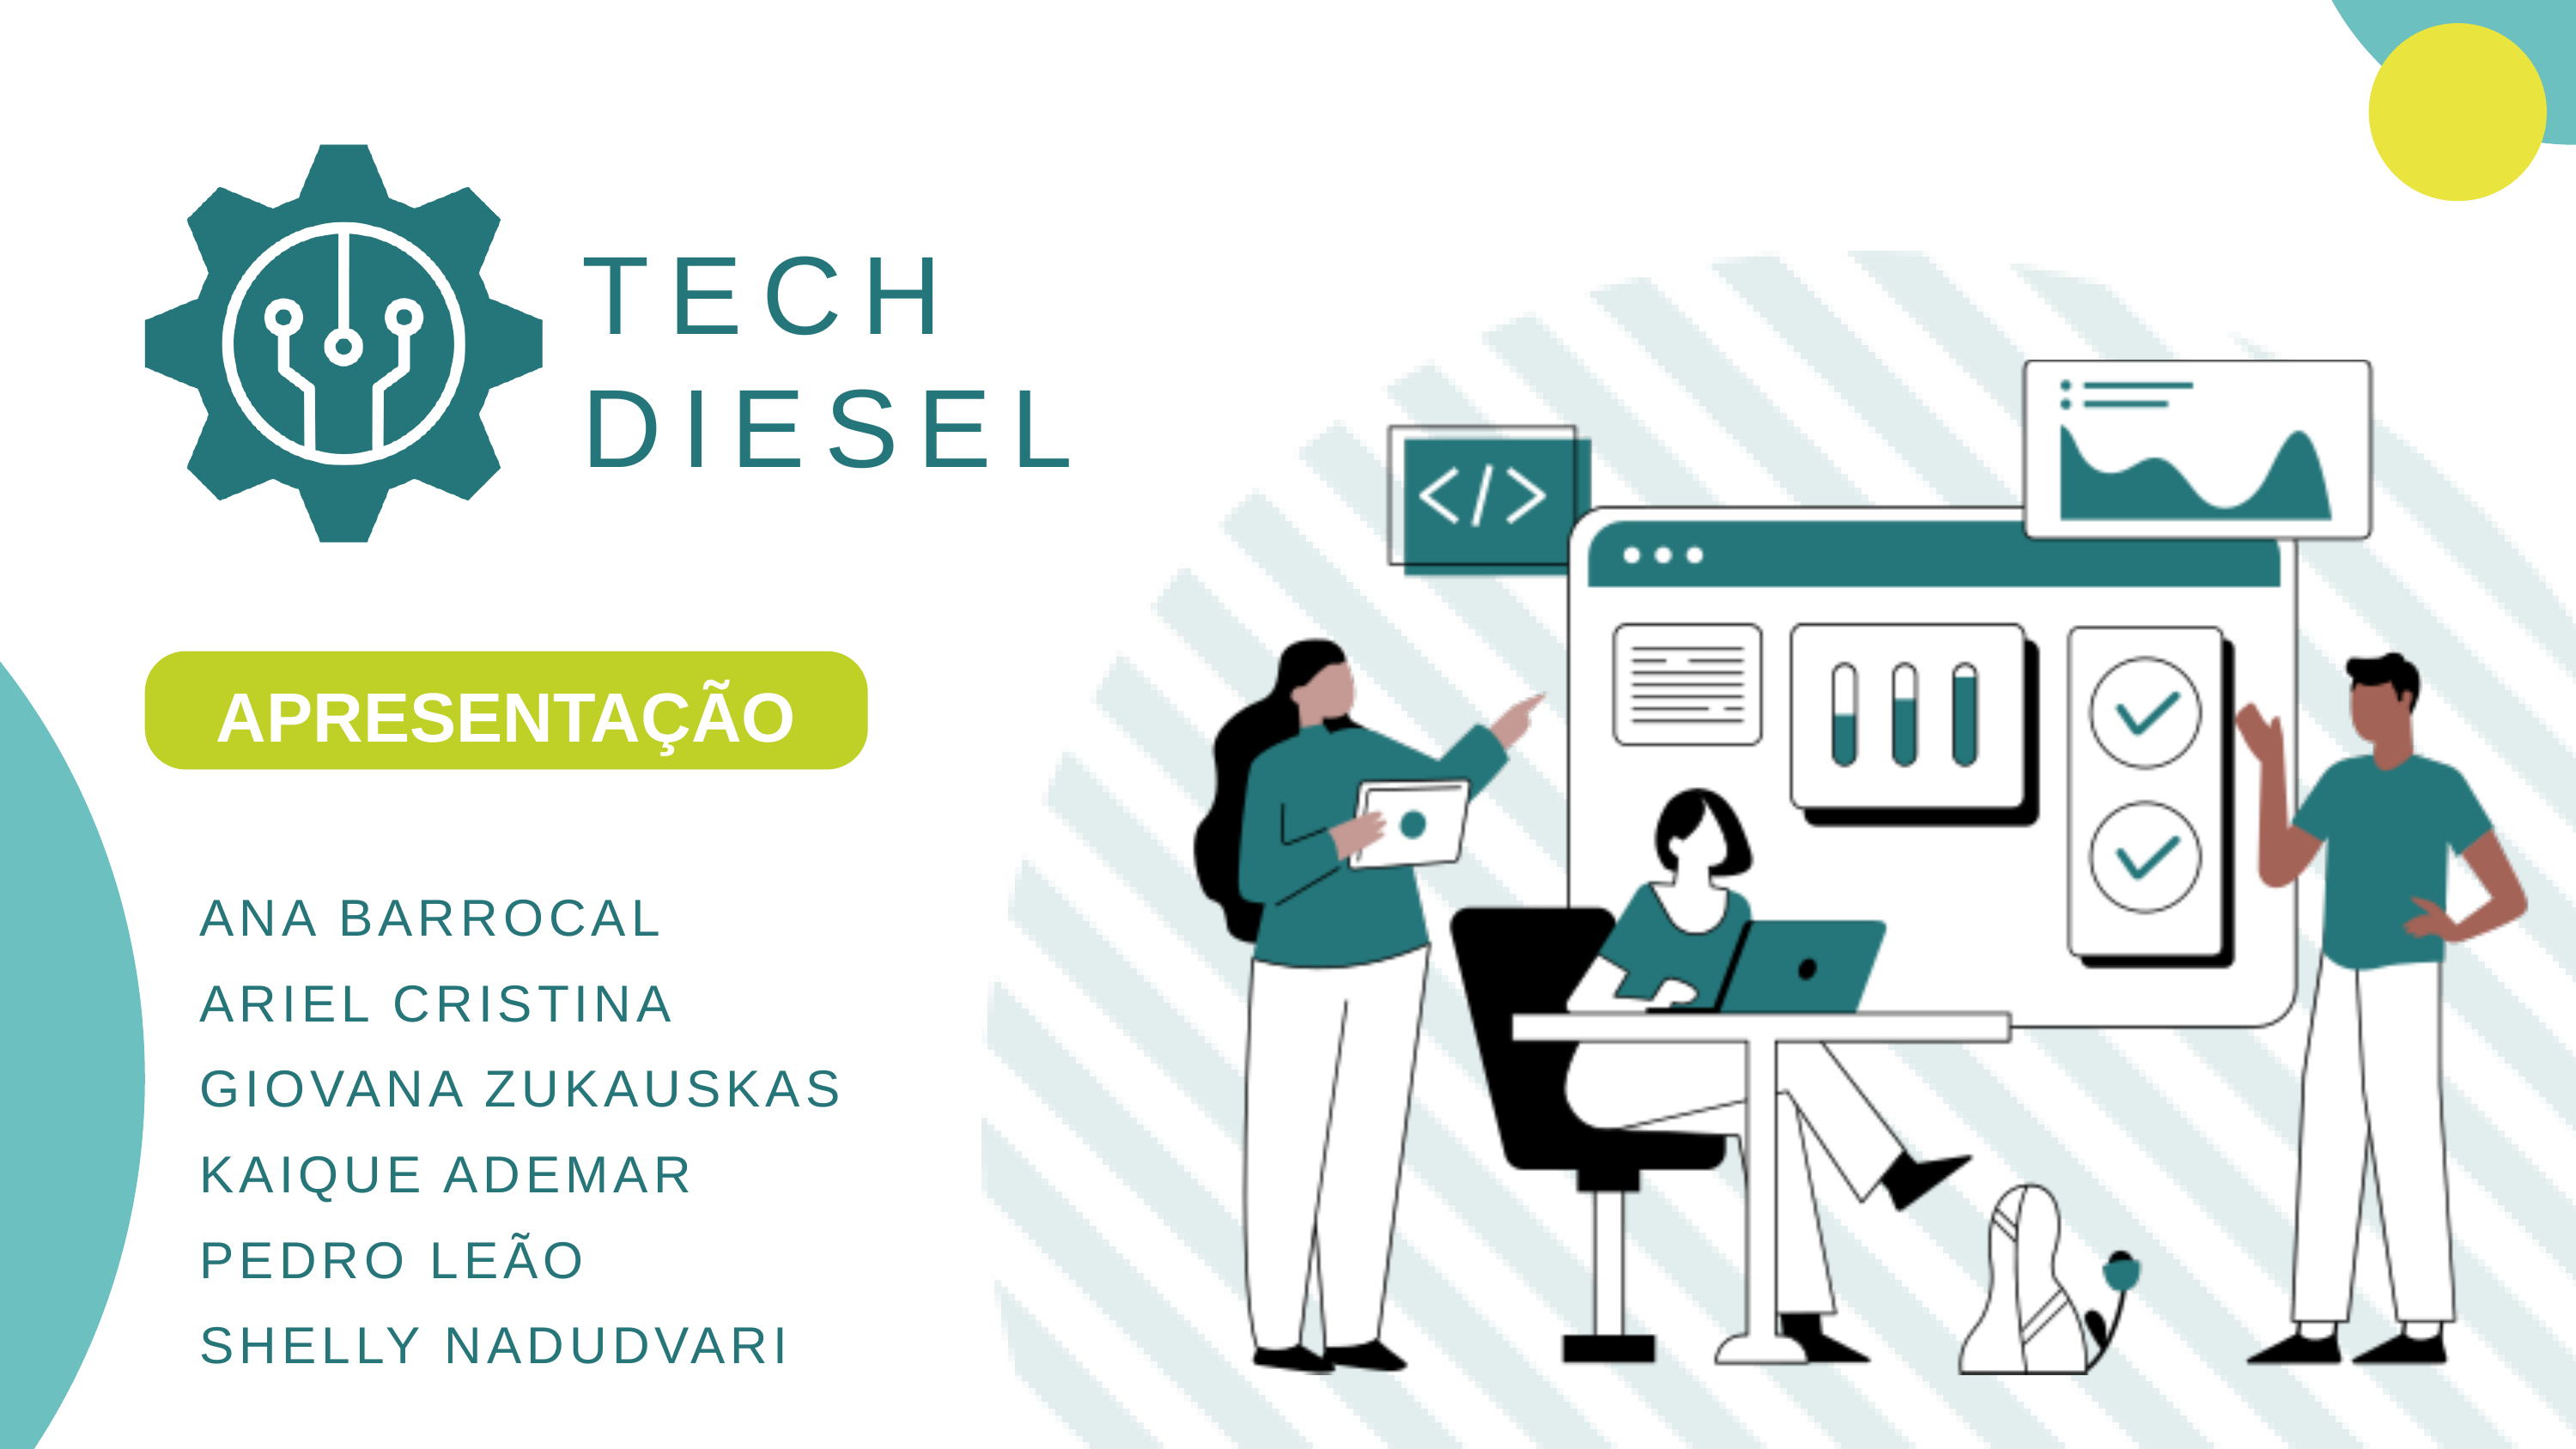

TECH
DIESEL

APRESENTAÇÃO
ANA BARROCAL
ARIEL CRISTINA
GIOVANA ZUKAUSKAS
KAIQUE ADEMAR
PEDRO LEÃO
SHELLY NADUDVARI